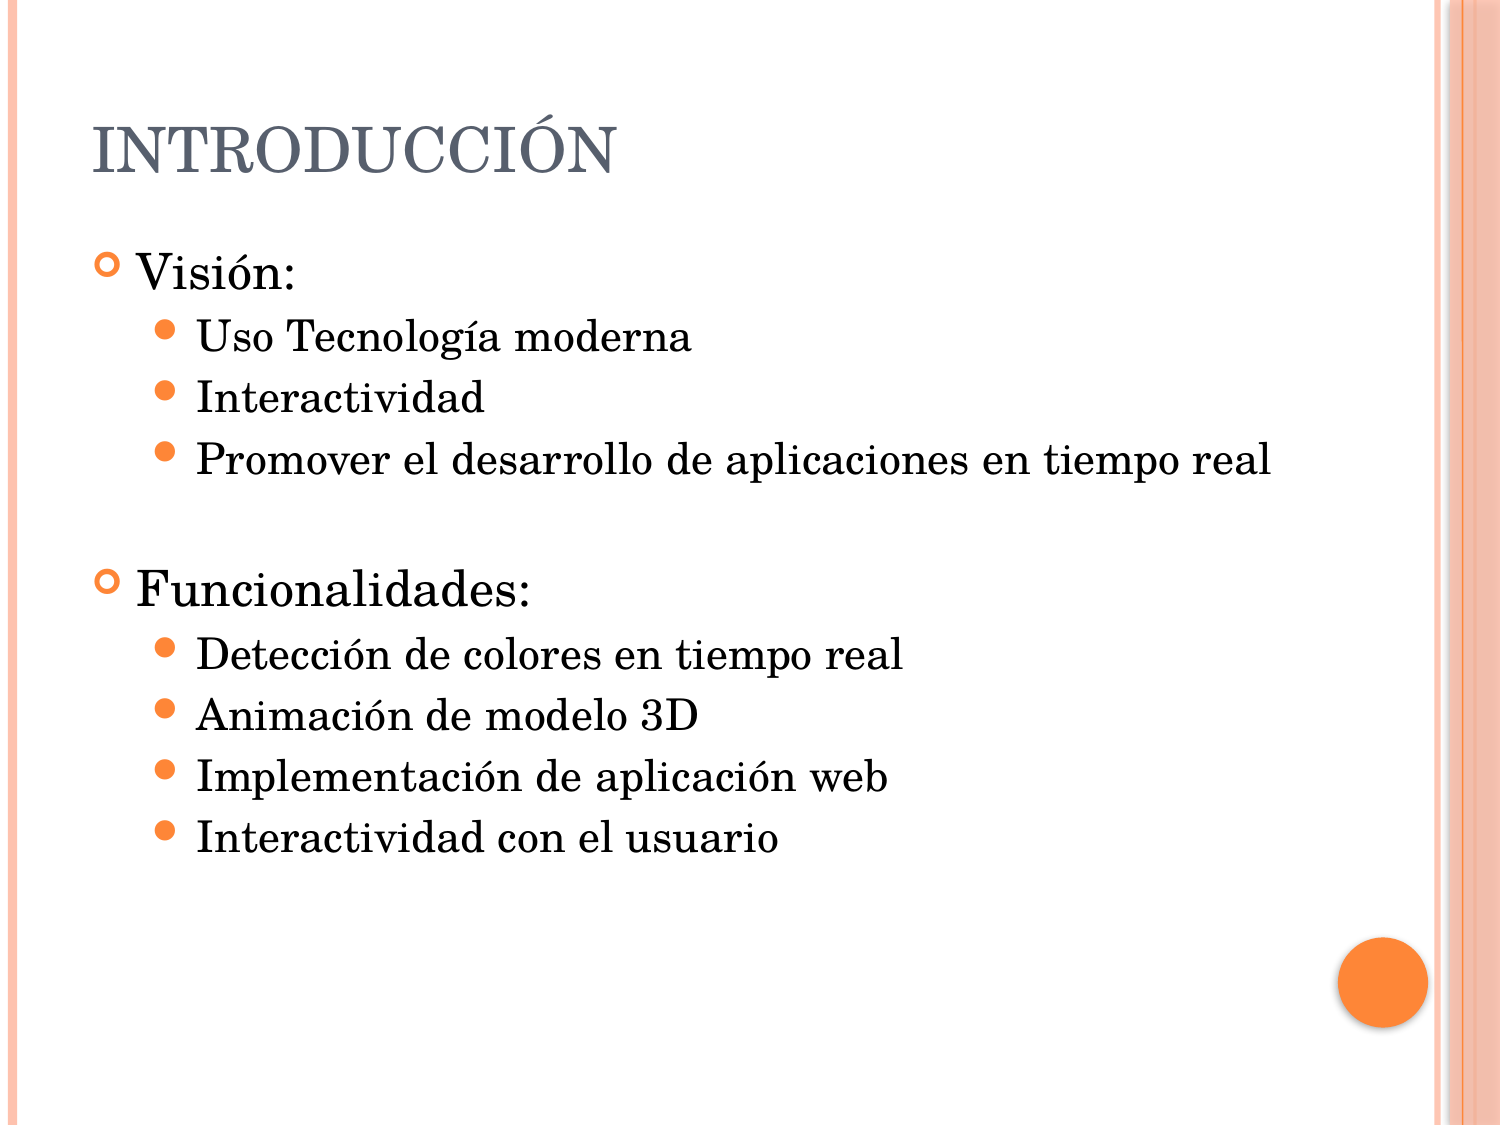

# Introducción
Visión:
Uso Tecnología moderna
Interactividad
Promover el desarrollo de aplicaciones en tiempo real

Funcionalidades:
Detección de colores en tiempo real
Animación de modelo 3D
Implementación de aplicación web
Interactividad con el usuario